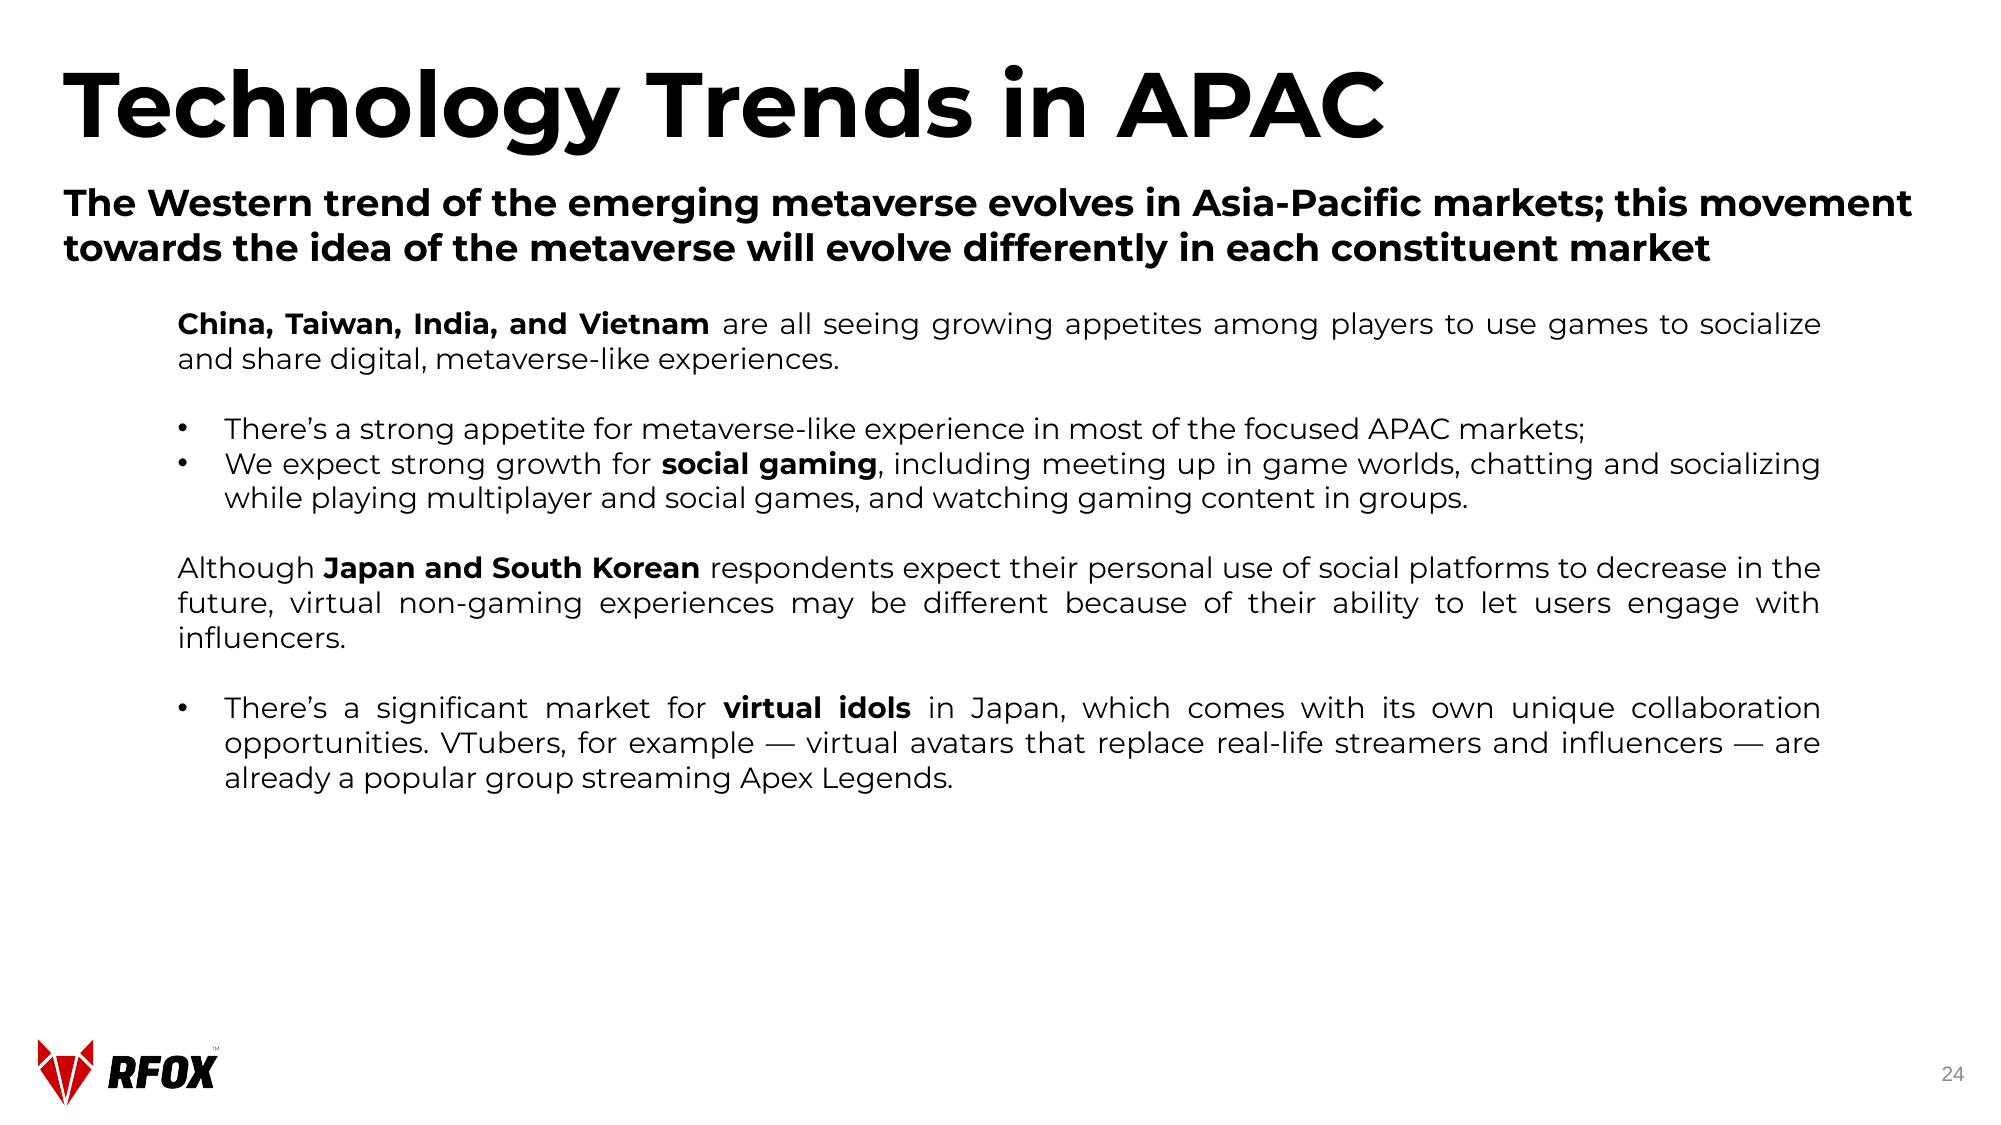

# Technology Trends in APAC
The Western trend of the emerging metaverse evolves in Asia-Pacific markets; this movement towards the idea of the metaverse will evolve differently in each constituent market
China, Taiwan, India, and Vietnam are all seeing growing appetites among players to use games to socialize and share digital, metaverse-like experiences.

There’s a strong appetite for metaverse-like experience in most of the focused APAC markets;
We expect strong growth for social gaming, including meeting up in game worlds, chatting and socializing while playing multiplayer and social games, and watching gaming content in groups.

Although Japan and South Korean respondents expect their personal use of social platforms to decrease in the future, virtual non-gaming experiences may be different because of their ability to let users engage with influencers.

There’s a significant market for virtual idols in Japan, which comes with its own unique collaboration opportunities. VTubers, for example — virtual avatars that replace real-life streamers and influencers — are already a popular group streaming Apex Legends.
24